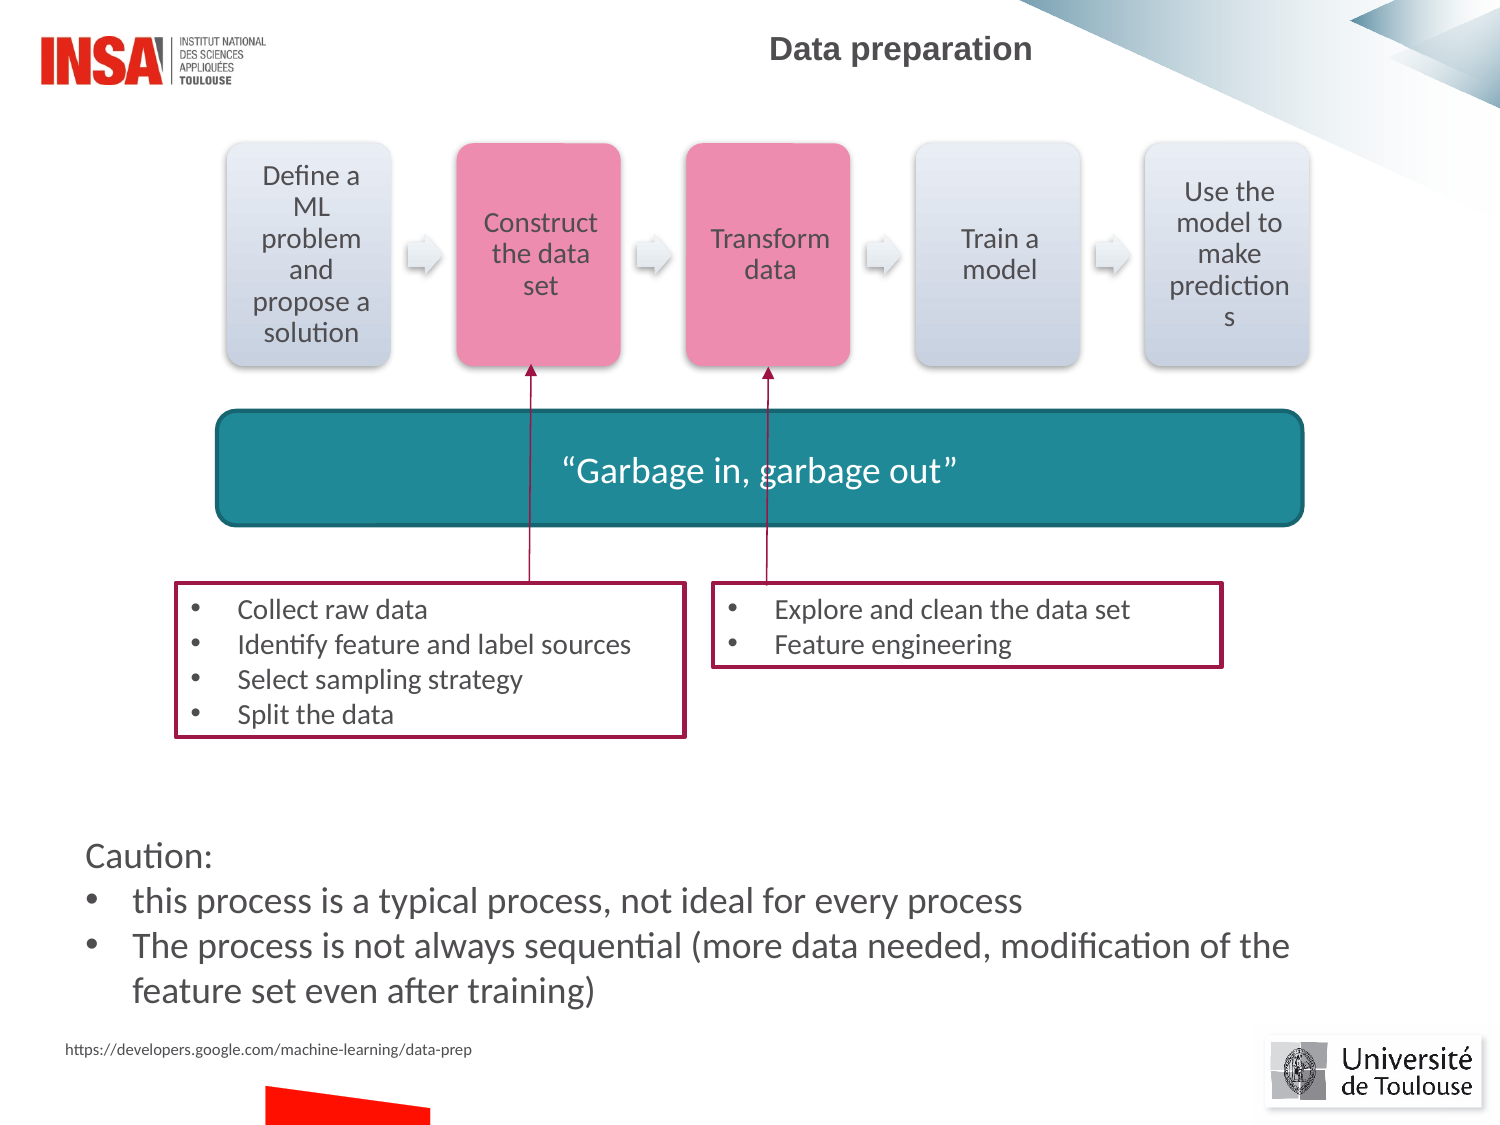

Define a ML problem and propose a solution

Construct the data set

Transform data

Train a model

Use the model to make predictions
Data preparation
“Garbage in, garbage out”
Collect raw data
Identify feature and label sources
Select sampling strategy
Split the data
Explore and clean the data set
Feature engineering
Caution:
this process is a typical process, not ideal for every process
The process is not always sequential (more data needed, modification of the feature set even after training)
https://developers.google.com/machine-learning/data-prep
#